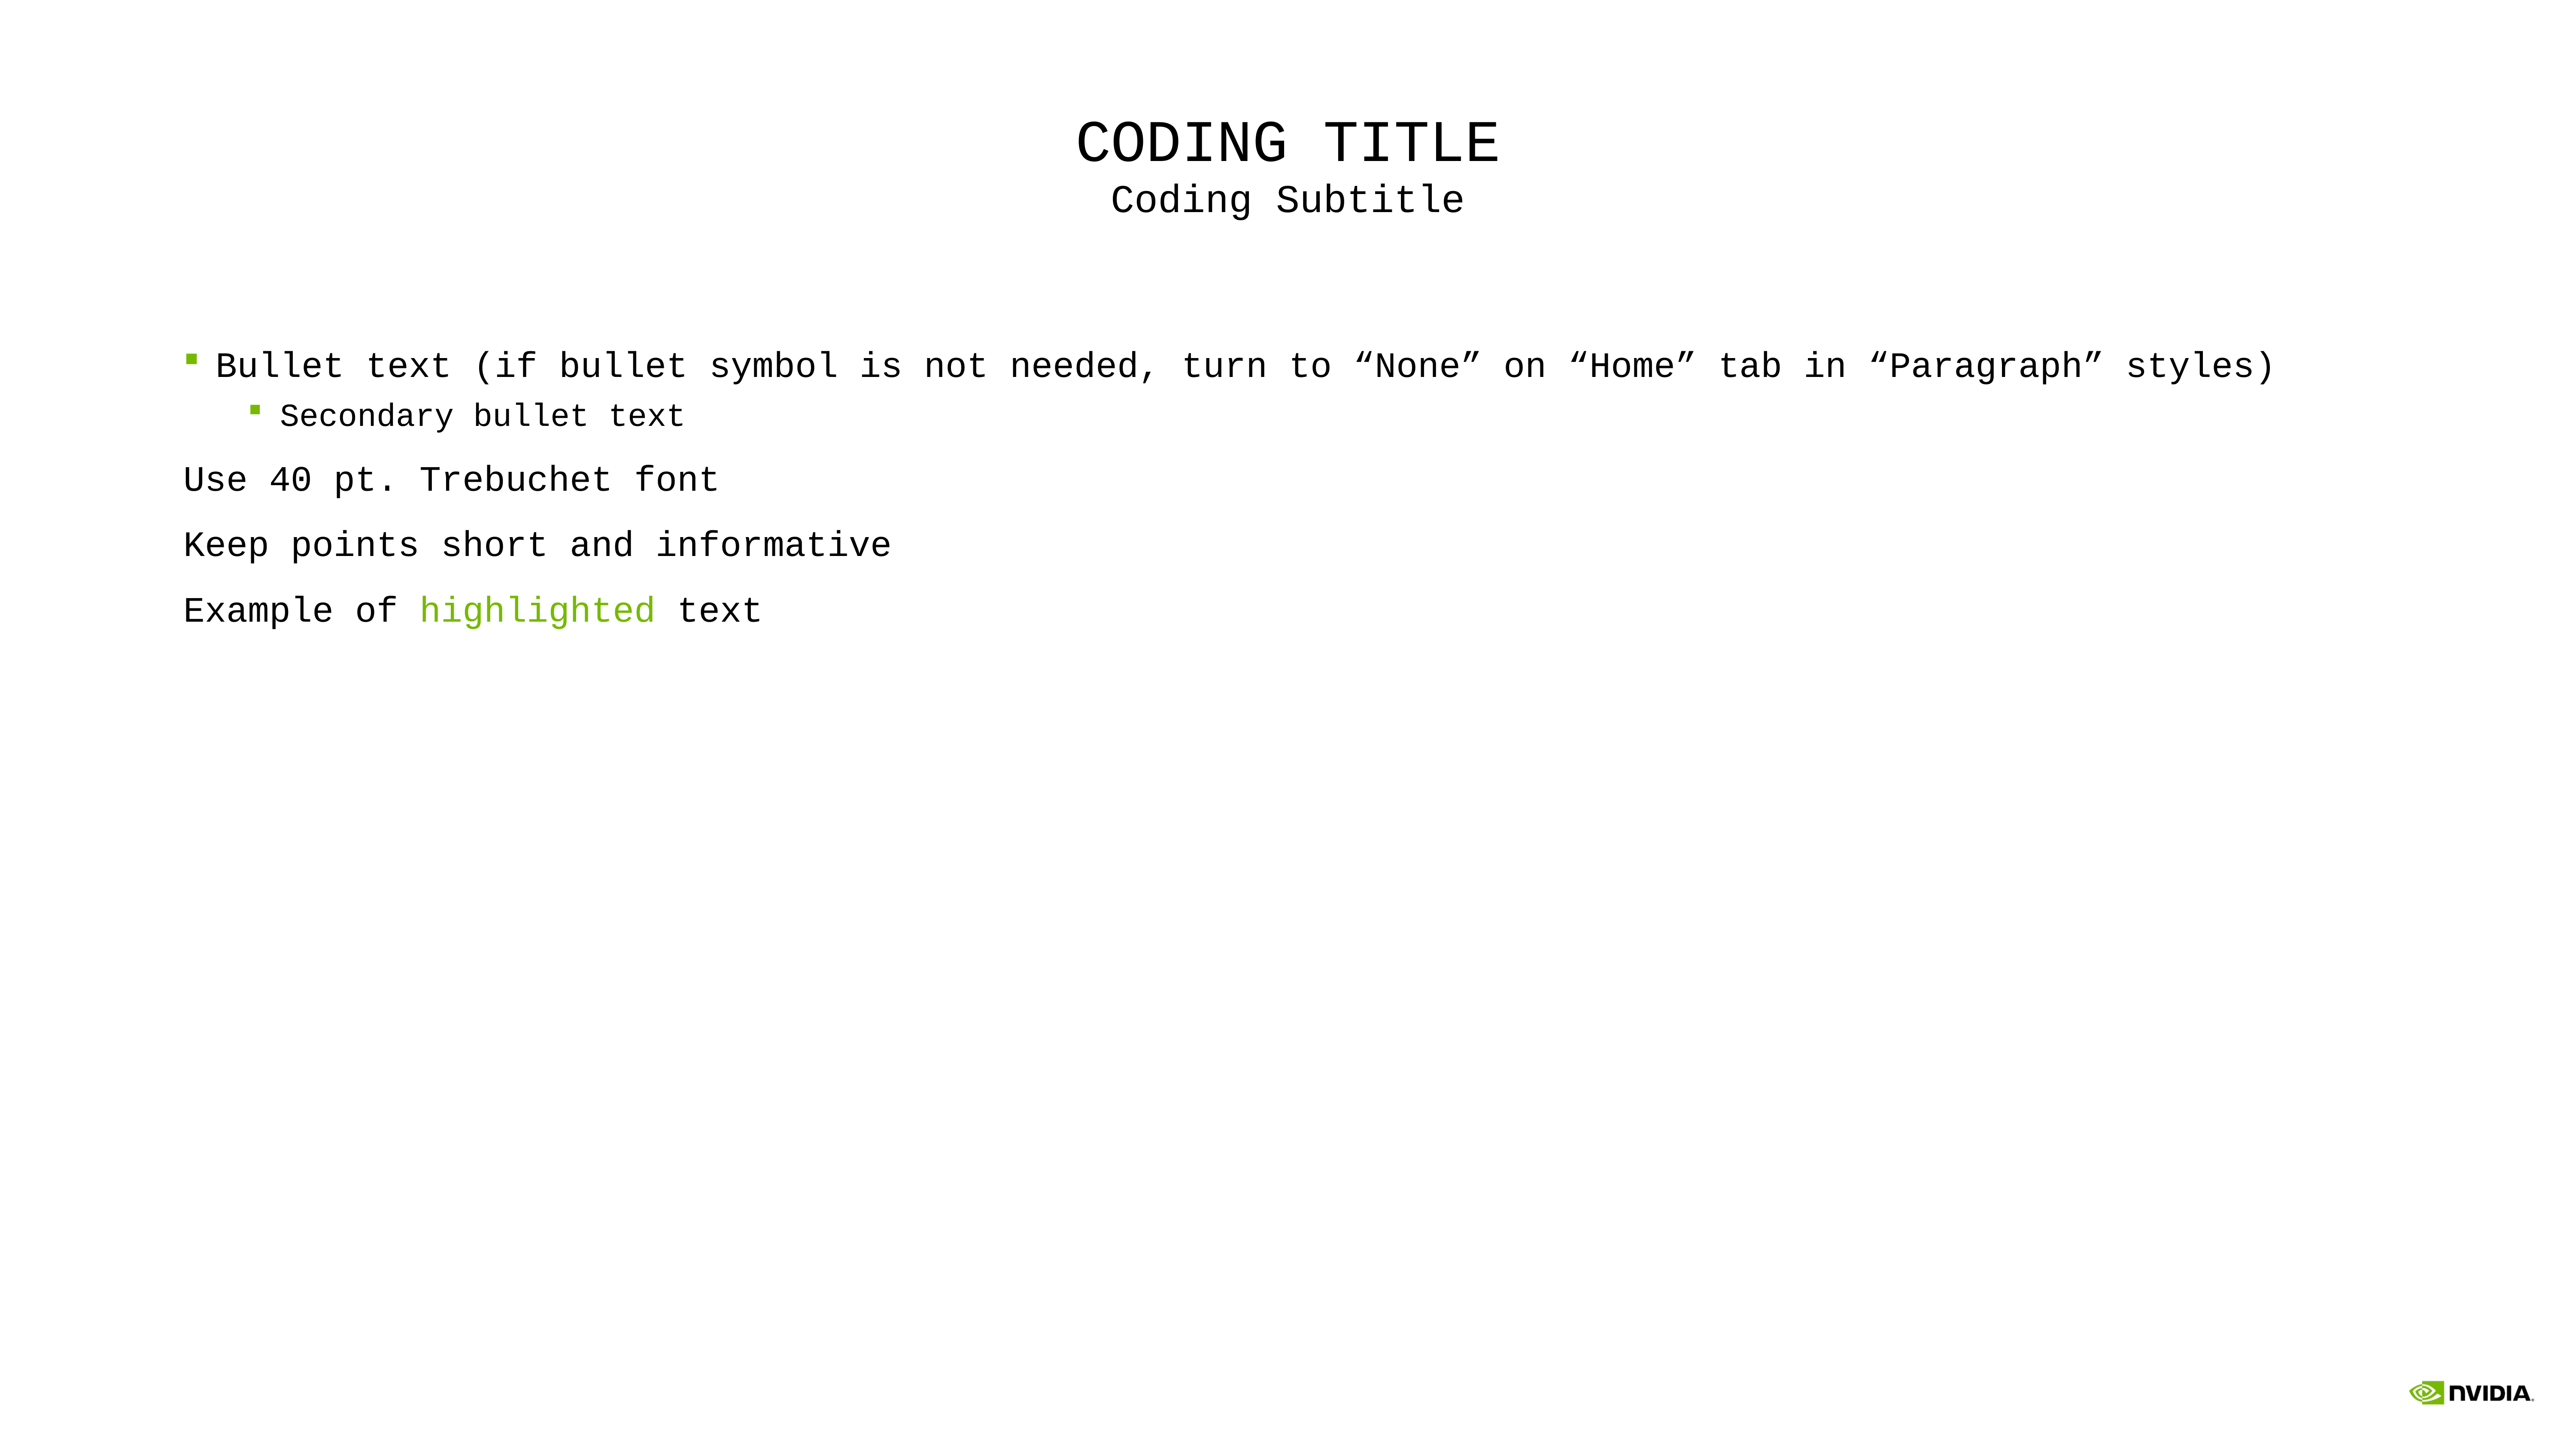

# Coding title
Coding Subtitle
Bullet text (if bullet symbol is not needed, turn to “None” on “Home” tab in “Paragraph” styles)
Secondary bullet text
Use 40 pt. Trebuchet font
Keep points short and informative
Example of highlighted text